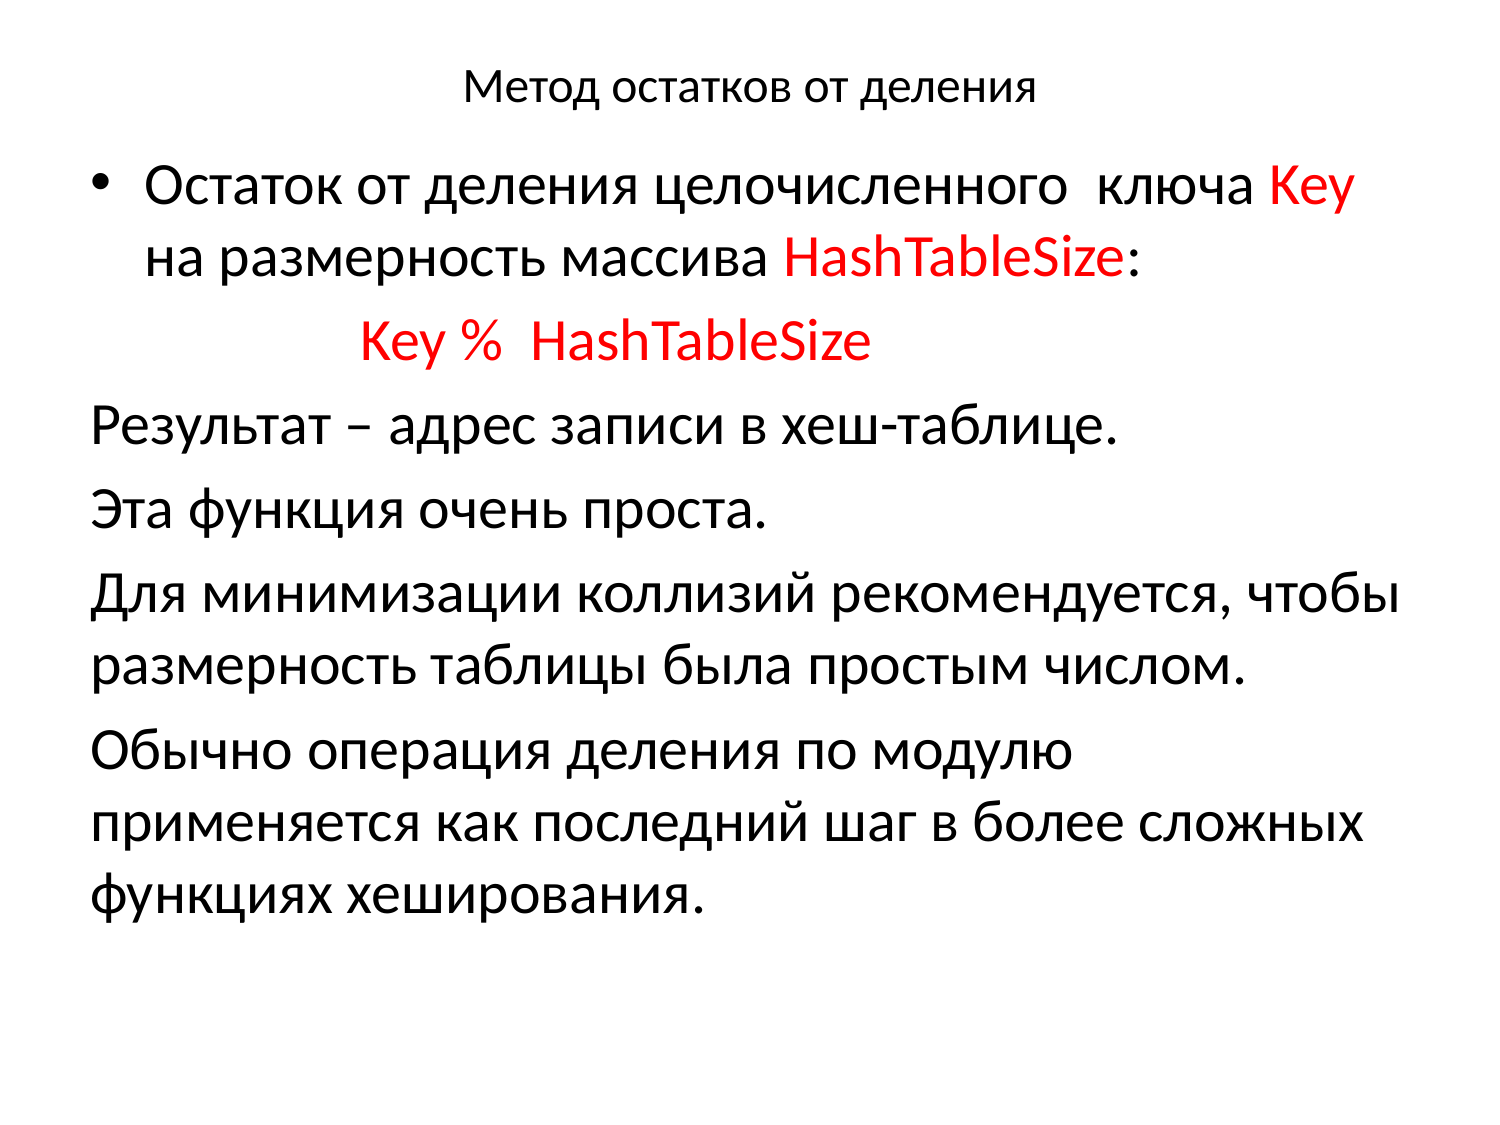

# Метод остатков от деления
Остаток от деления целочисленного  ключа Key на размерность массива HashTableSize:
		Key %  HashTableSize
Результат – адрес записи в хеш-таблице.
Эта функция очень проста.
Для минимизации коллизий рекомендуется, чтобы размерность таблицы была простым числом.
Обычно операция деления по модулю применяется как последний шаг в более сложных функциях хеширования.